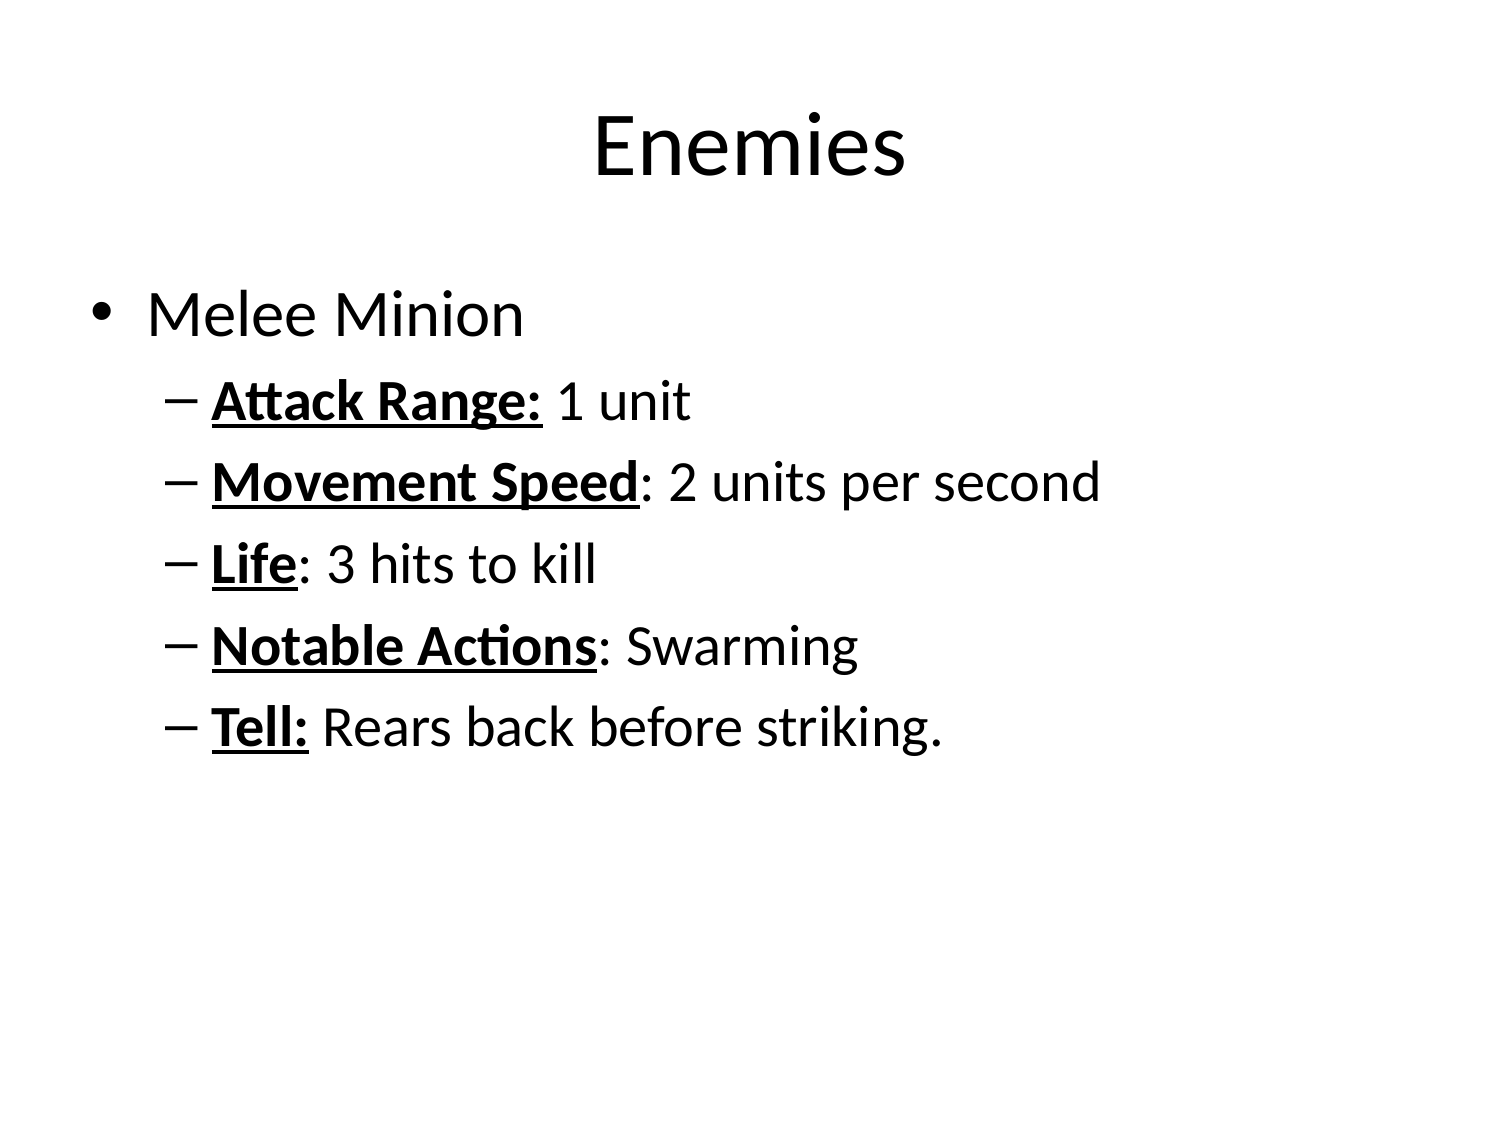

# Enemies
Melee Minion
Attack Range: 1 unit
Movement Speed: 2 units per second
Life: 3 hits to kill
Notable Actions: Swarming
Tell: Rears back before striking.